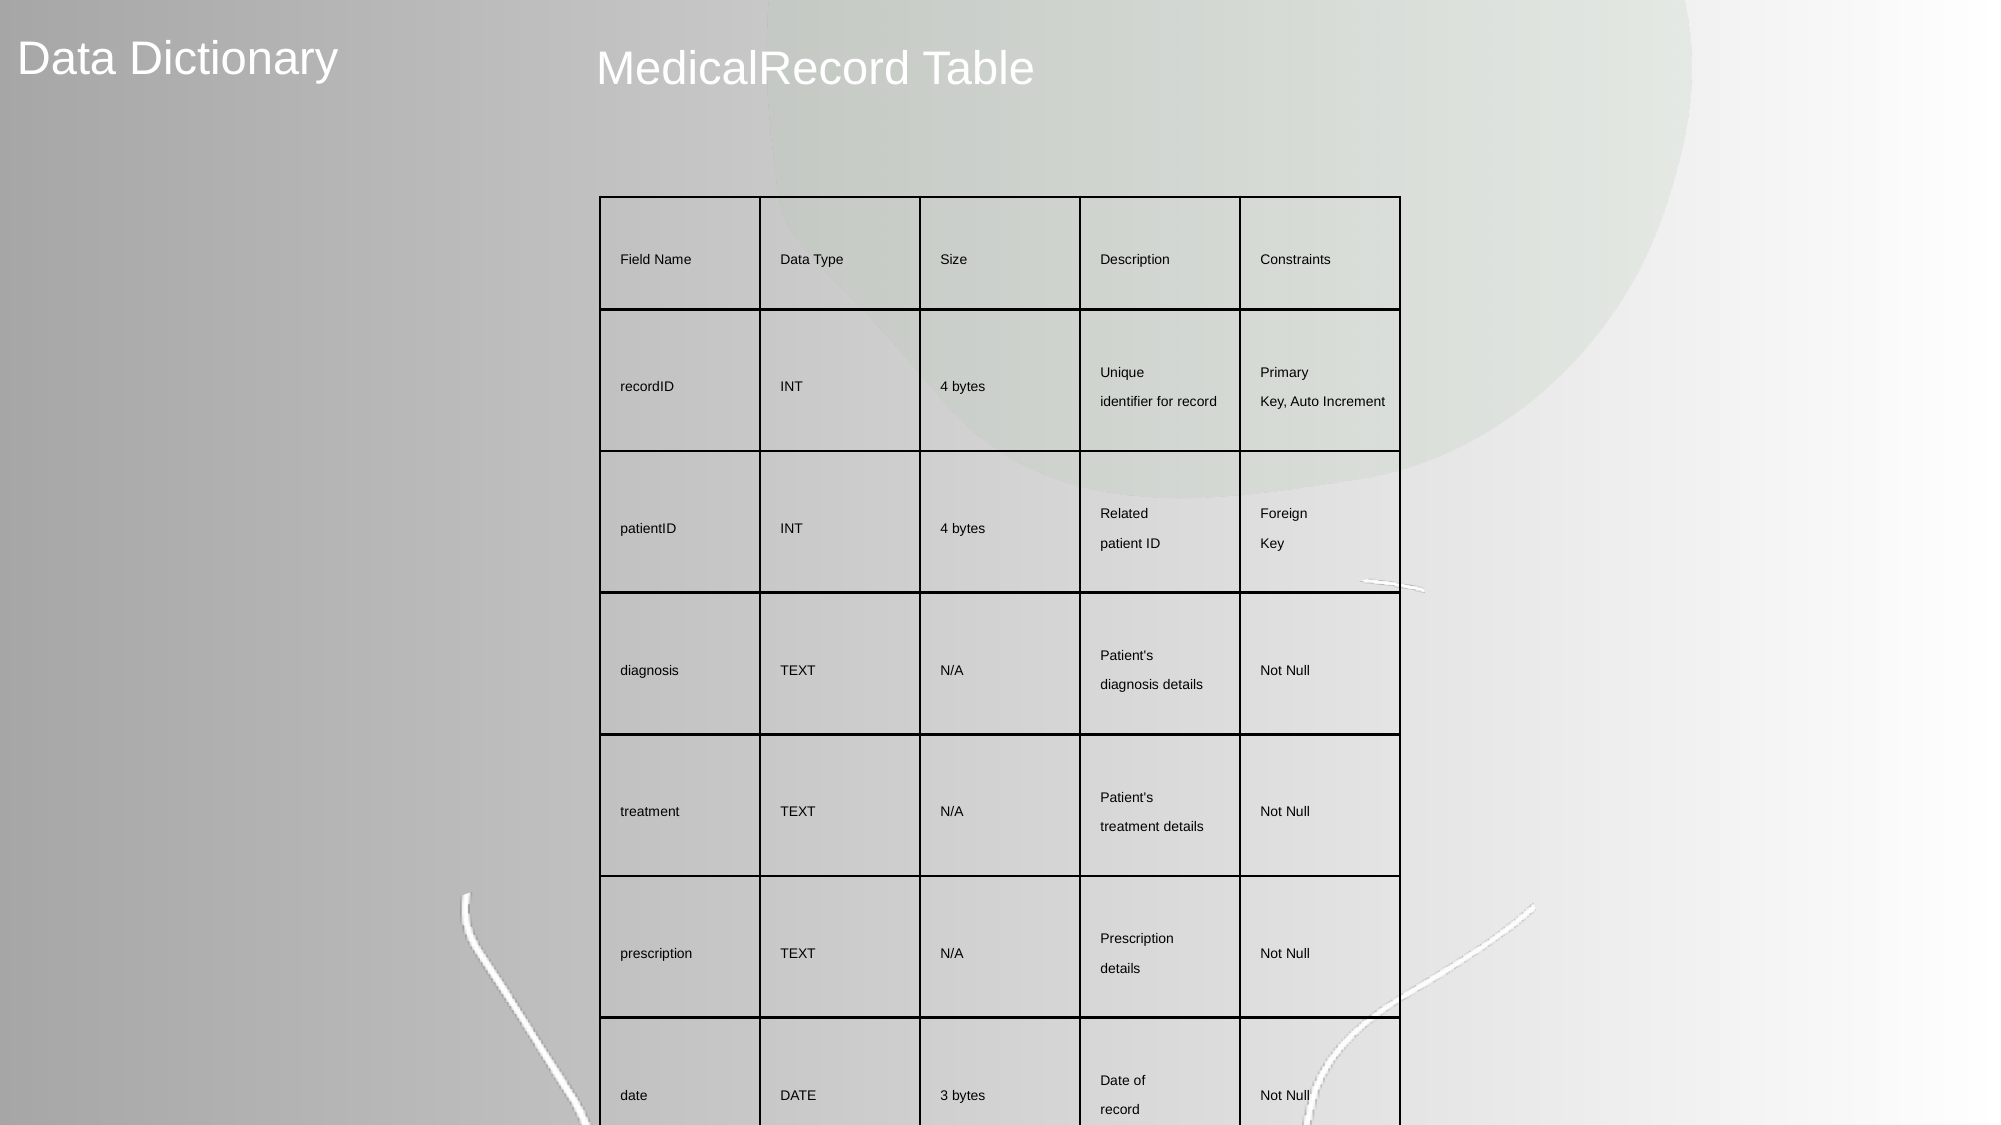

Data Dictionary
MedicalRecord Table
| Field Name | Data Type | Size | Description | Constraints |
| --- | --- | --- | --- | --- |
| recordID | INT | 4 bytes | Unique identifier for record | Primary Key, Auto Increment |
| patientID | INT | 4 bytes | Related patient ID | Foreign Key |
| diagnosis | TEXT | N/A | Patient's diagnosis details | Not Null |
| treatment | TEXT | N/A | Patient's treatment details | Not Null |
| prescription | TEXT | N/A | Prescription details | Not Null |
| date | DATE | 3 bytes | Date of record | Not Null |